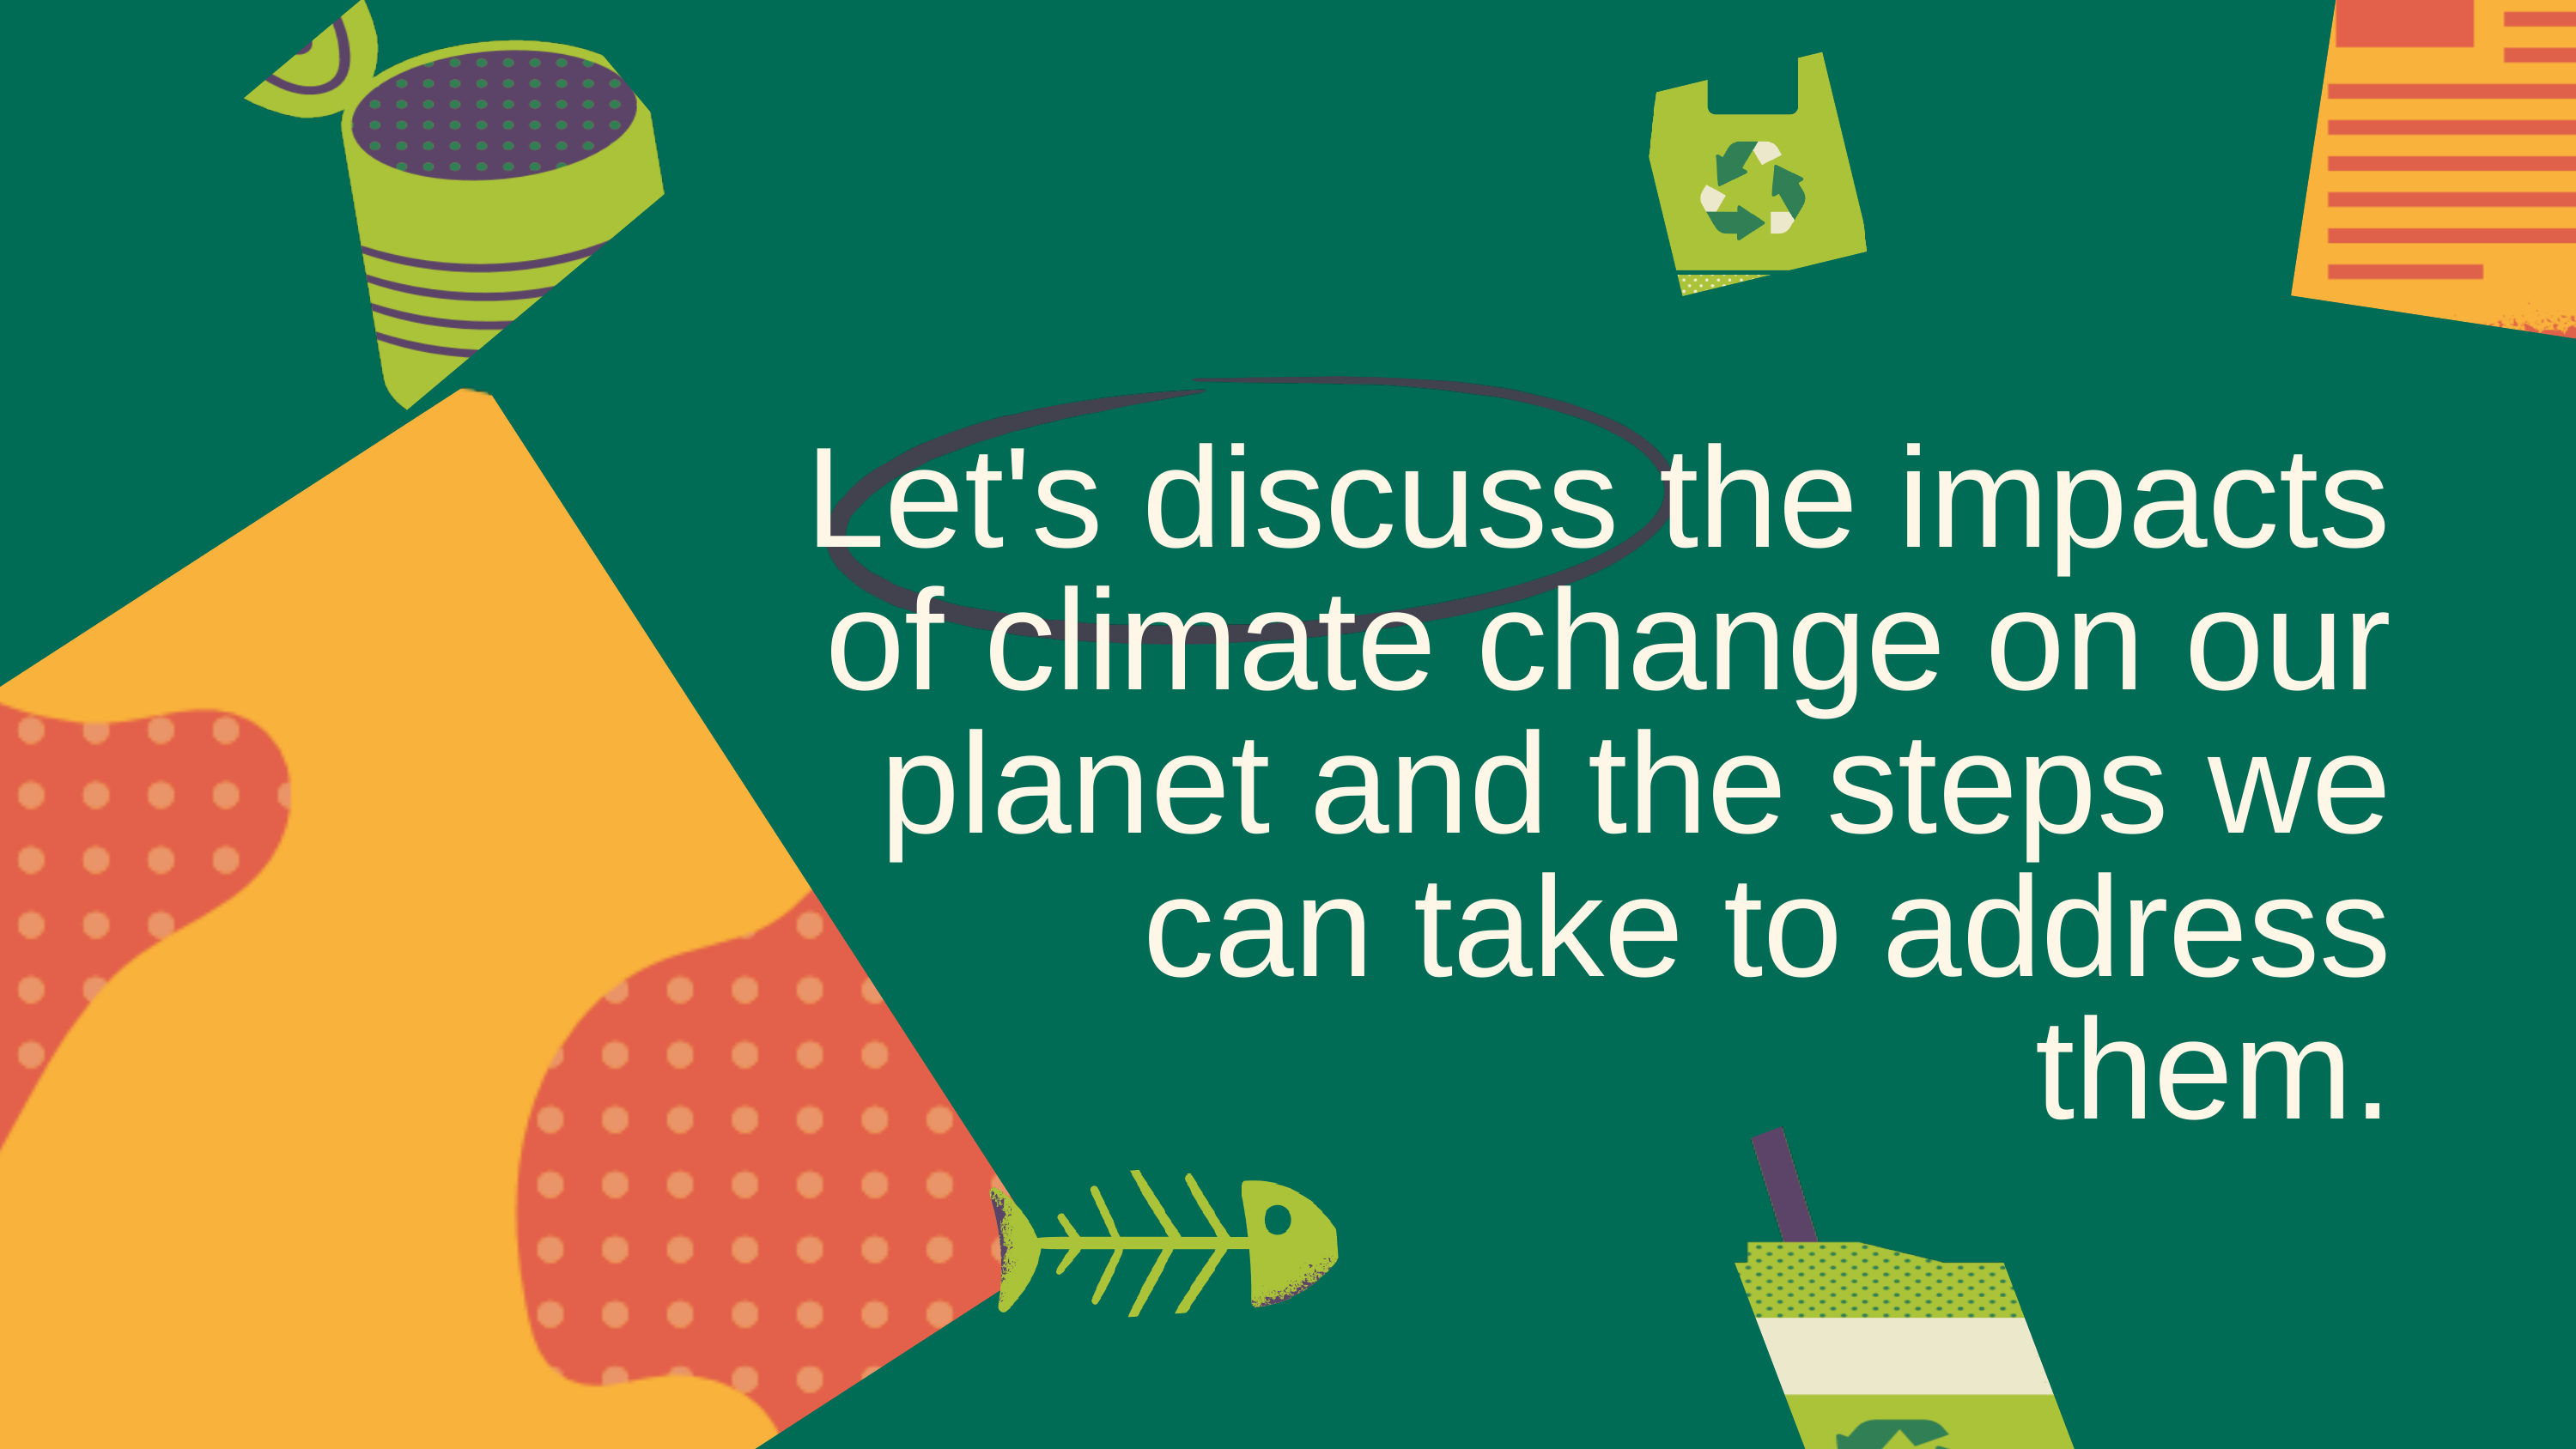

Let's discuss the impacts of climate change on our planet and the steps we can take to address them.